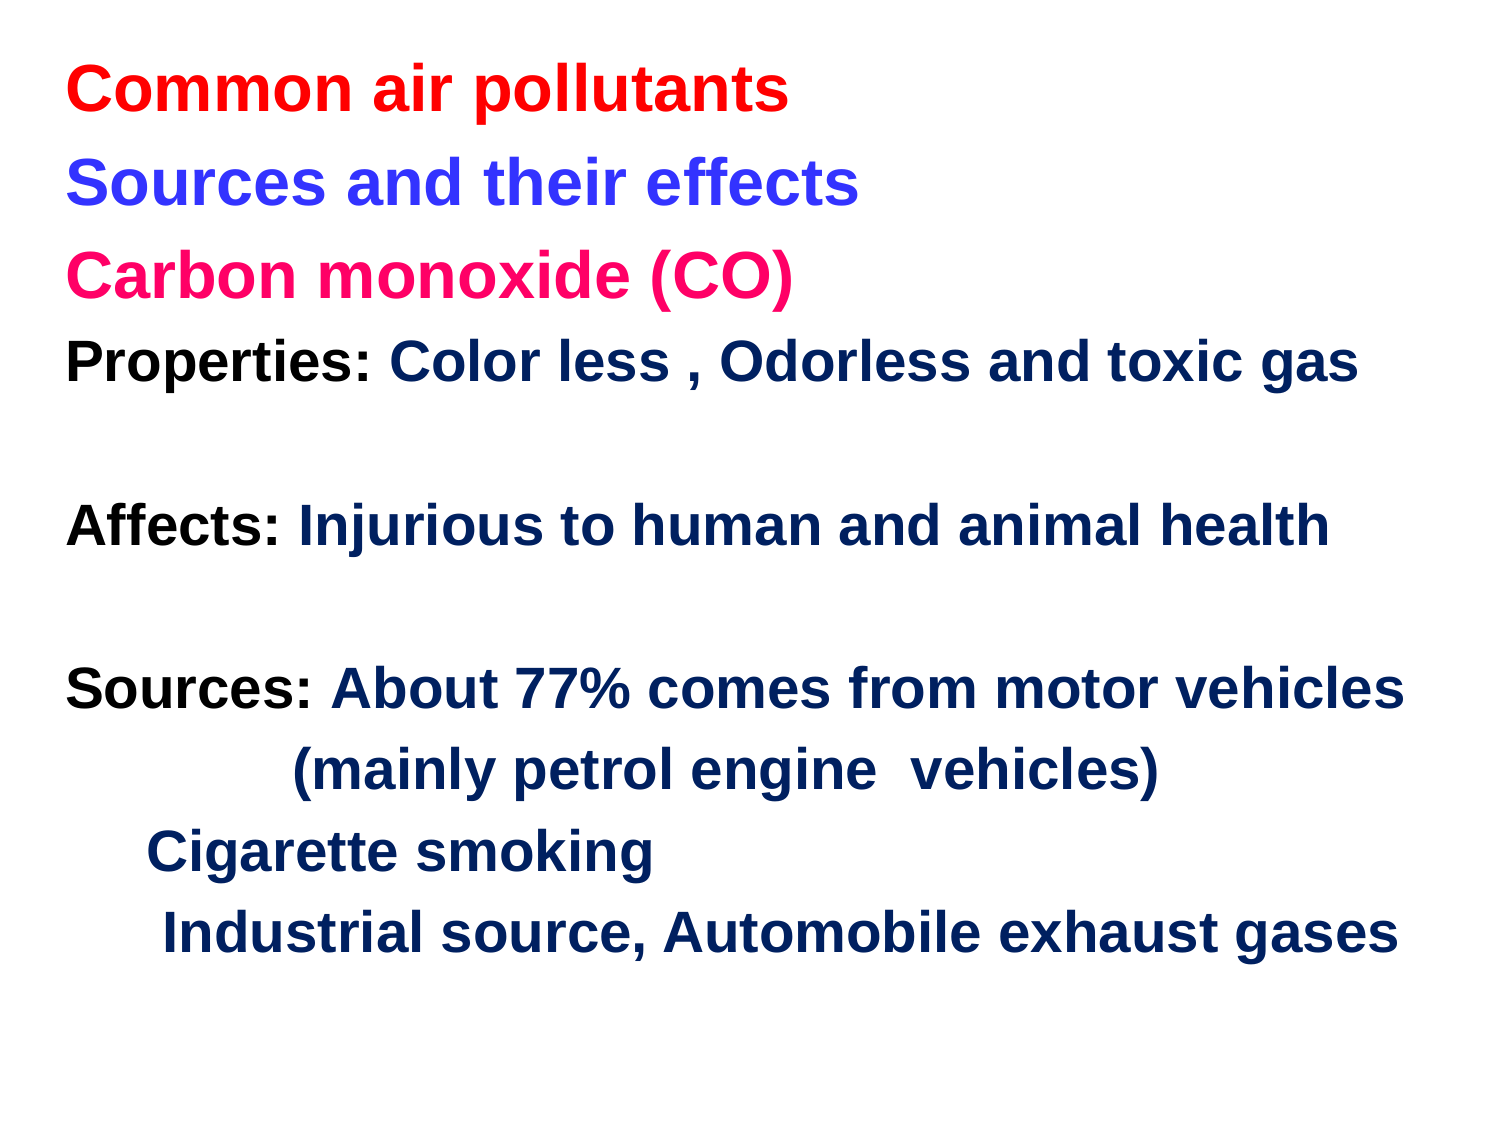

Common air pollutants
Sources and their effects
Carbon monoxide (CO)
Properties: Color less , Odorless and toxic gas

Affects: Injurious to human and animal health

Sources: About 77% comes from motor vehicles
              (mainly petrol engine  vehicles)
     Cigarette smoking
      Industrial source, Automobile exhaust gases